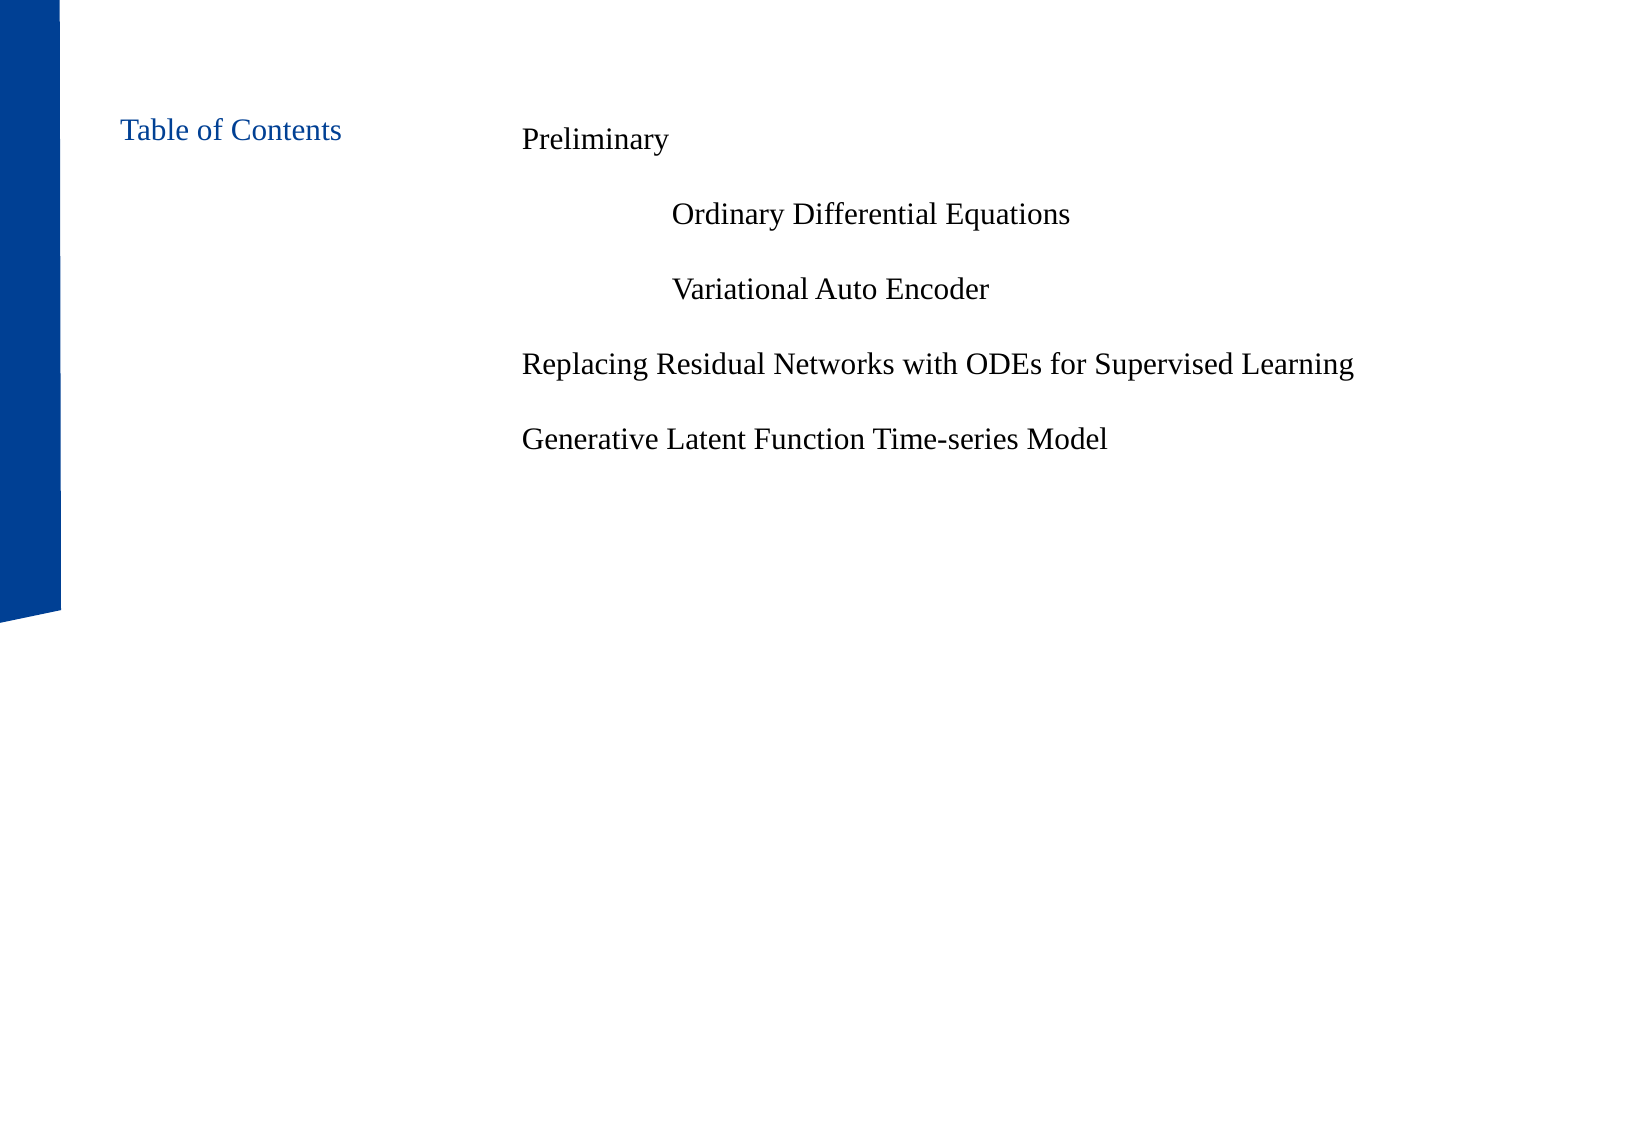

Preliminary
	Ordinary Differential Equations
	Variational Auto Encoder
Replacing Residual Networks with ODEs for Supervised Learning
Generative Latent Function Time-series Model
Table of Contents